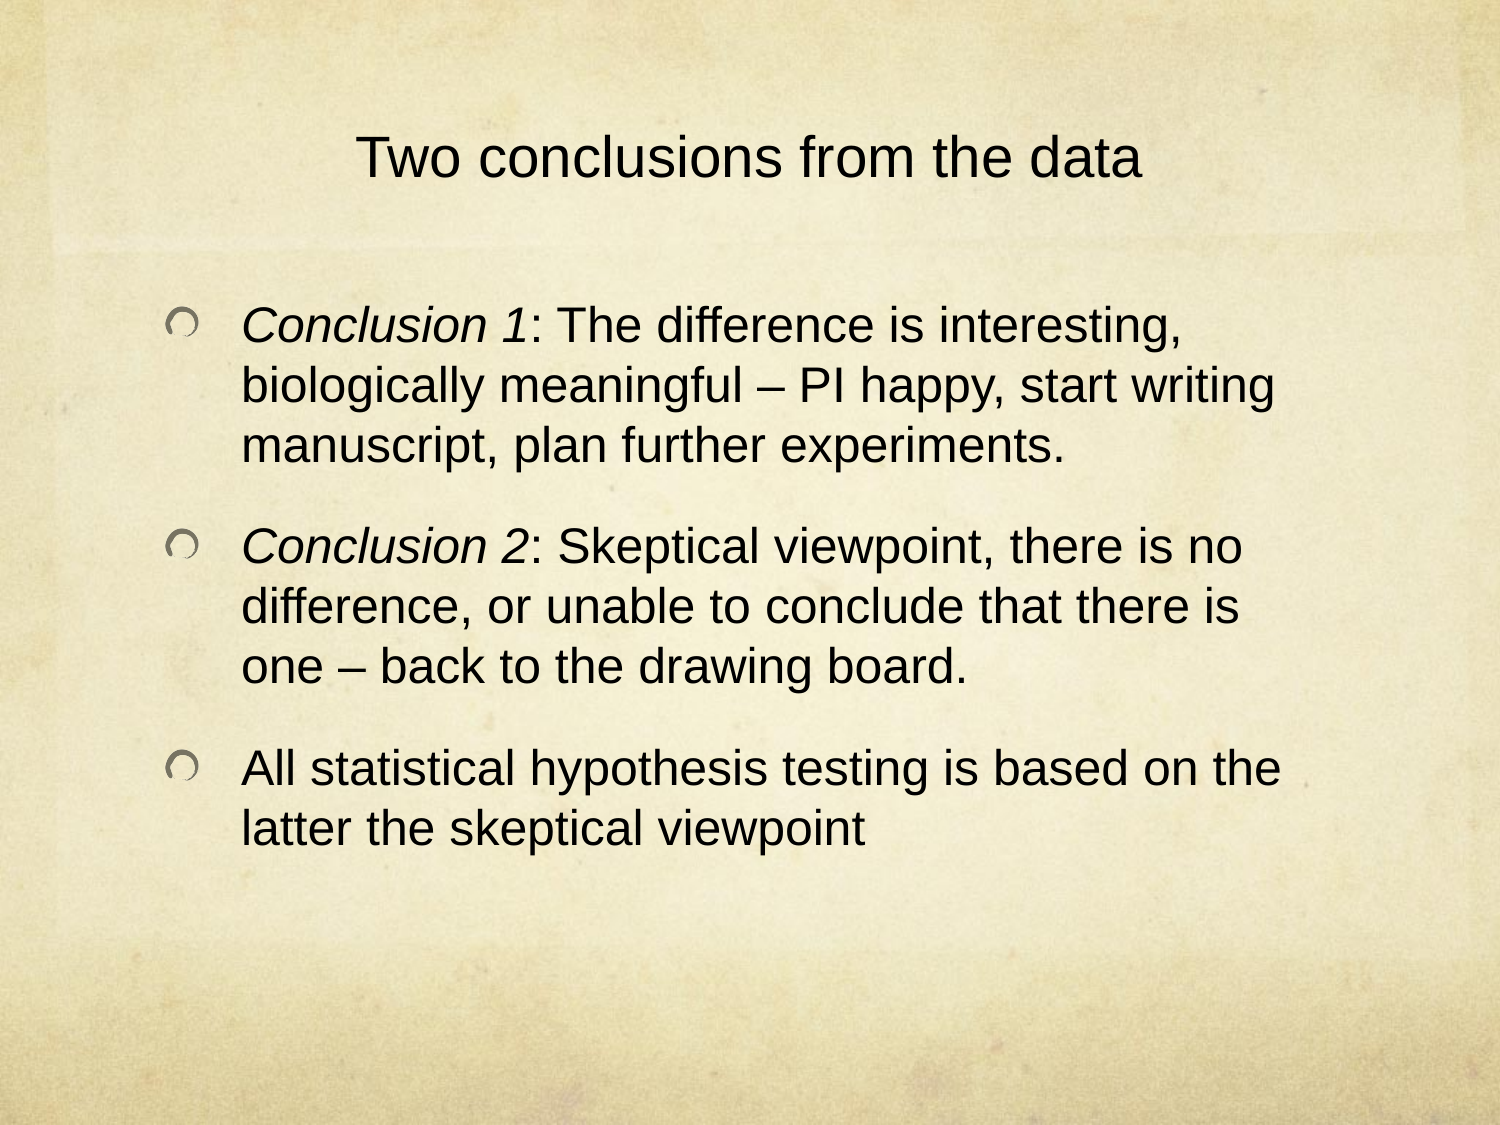

# Two conclusions from the data
Conclusion 1: The difference is interesting, biologically meaningful – PI happy, start writing manuscript, plan further experiments.
Conclusion 2: Skeptical viewpoint, there is no difference, or unable to conclude that there is one – back to the drawing board.
All statistical hypothesis testing is based on the latter the skeptical viewpoint